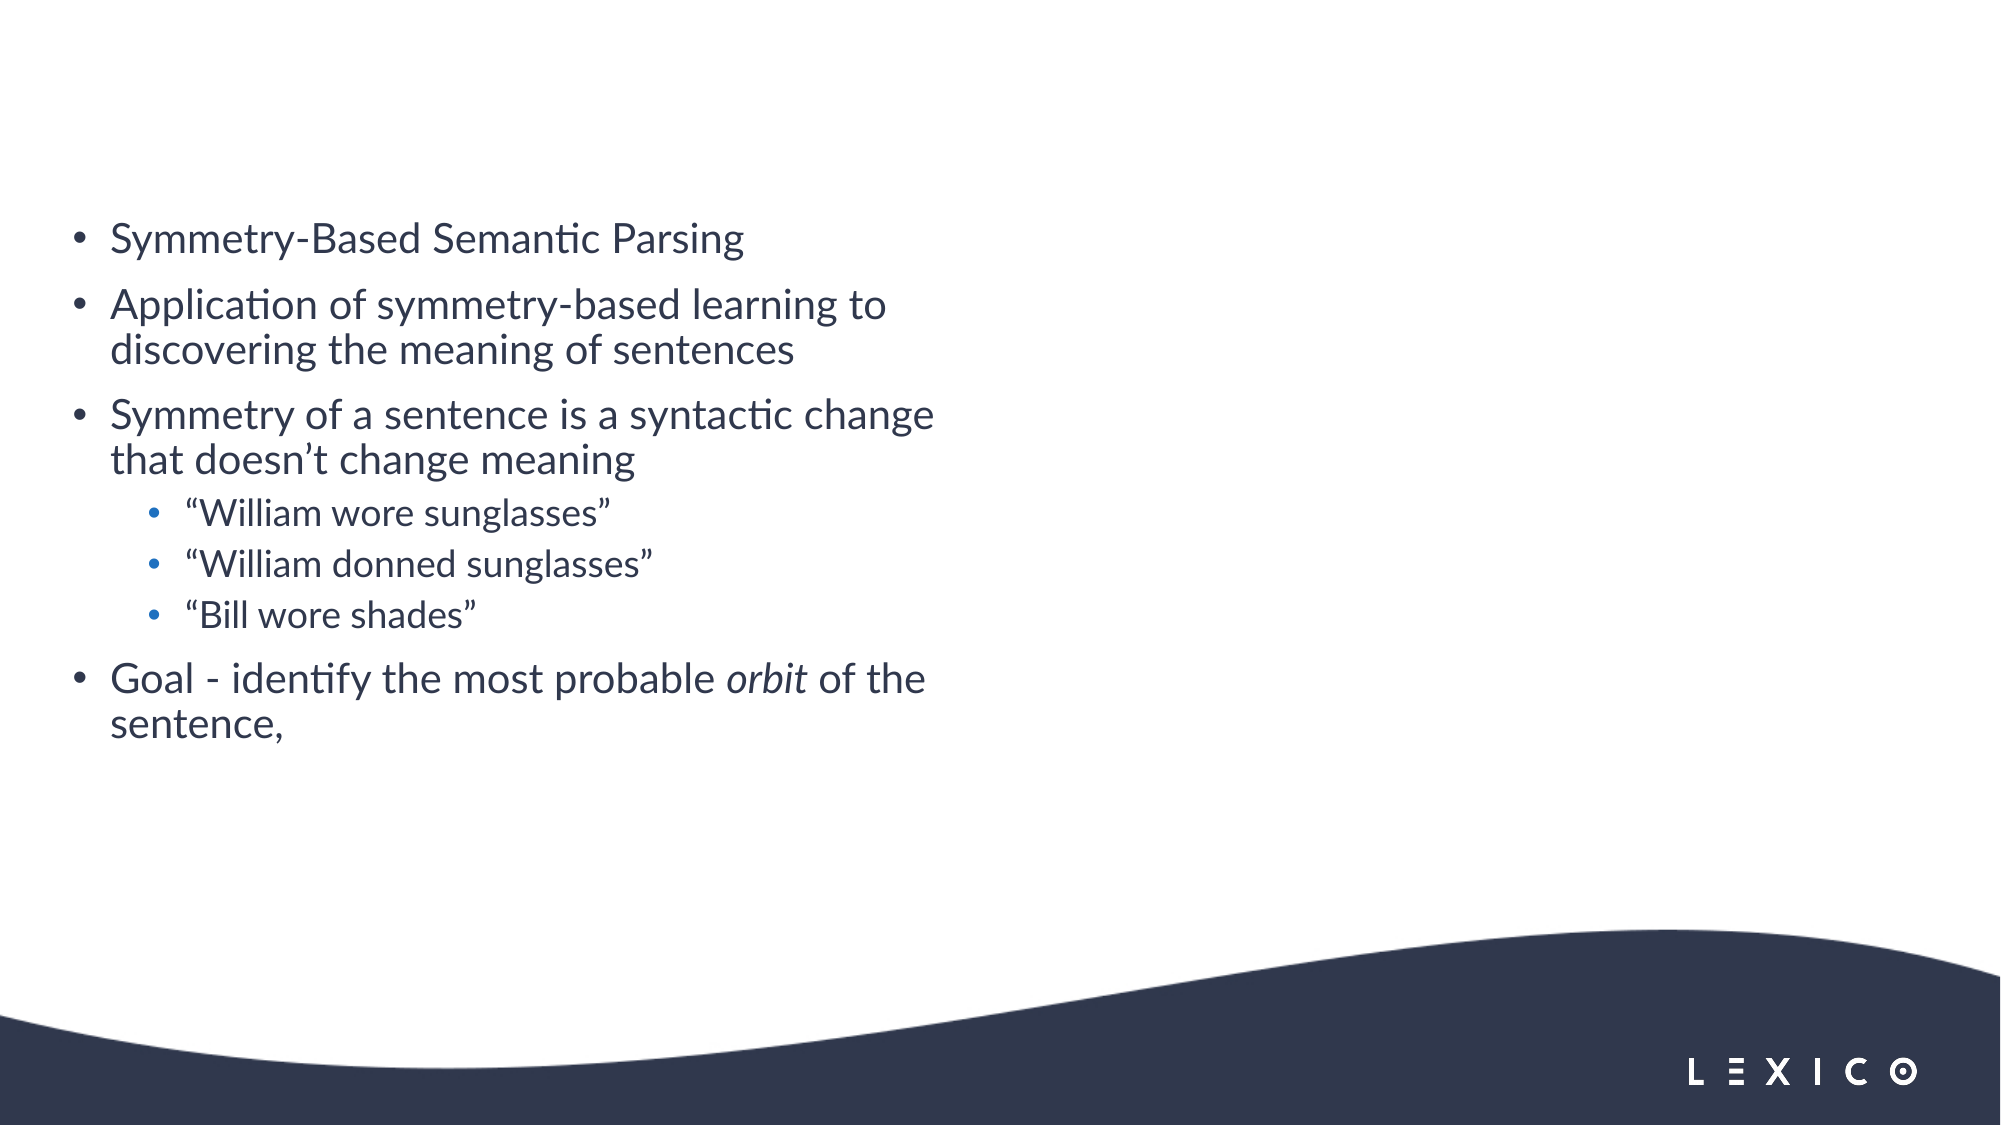

#

Symmetry-Based Semantic Parsing
Application of symmetry-based learning to discovering the meaning of sentences
Symmetry of a sentence is a syntactic change that doesn’t change meaning
“William wore sunglasses”
“William donned sunglasses”
“Bill wore shades”
Goal - identify the most probable orbit of the sentence,